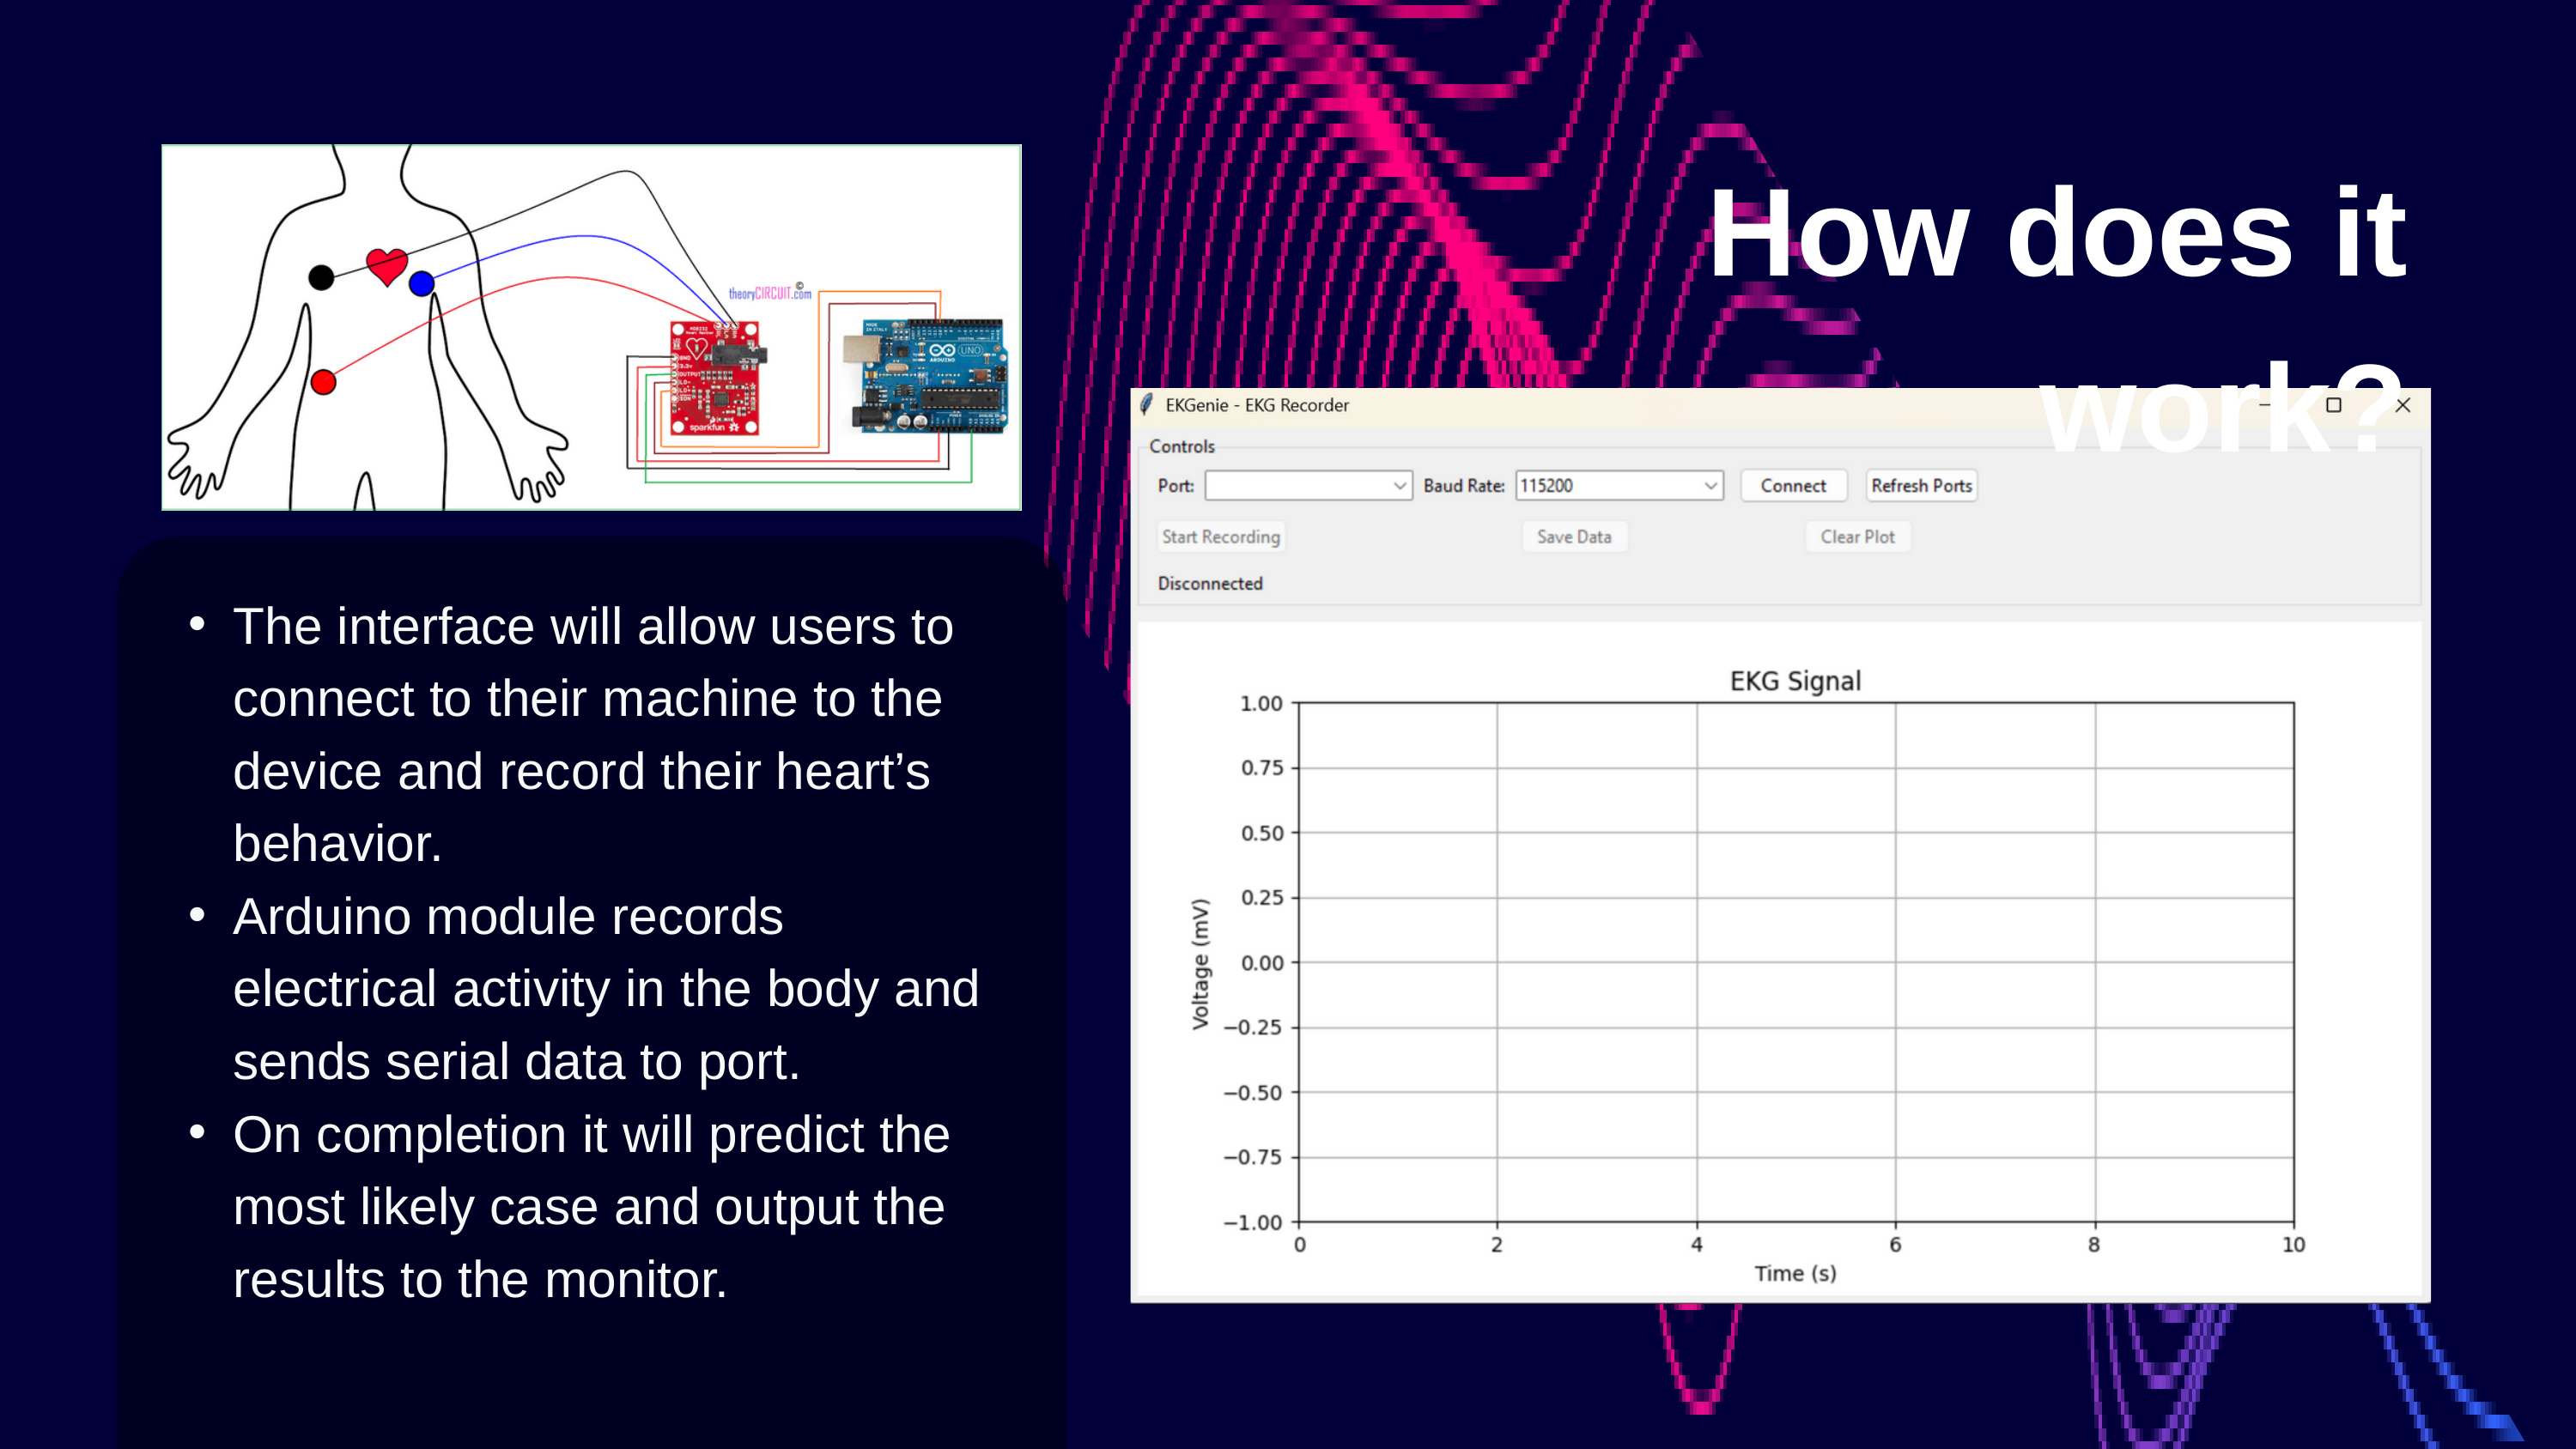

How does it work?

The interface will allow users to connect to their machine to the device and record their heart’s behavior.
Arduino module records electrical activity in the body and sends serial data to port.
On completion it will predict the most likely case and output the results to the monitor.